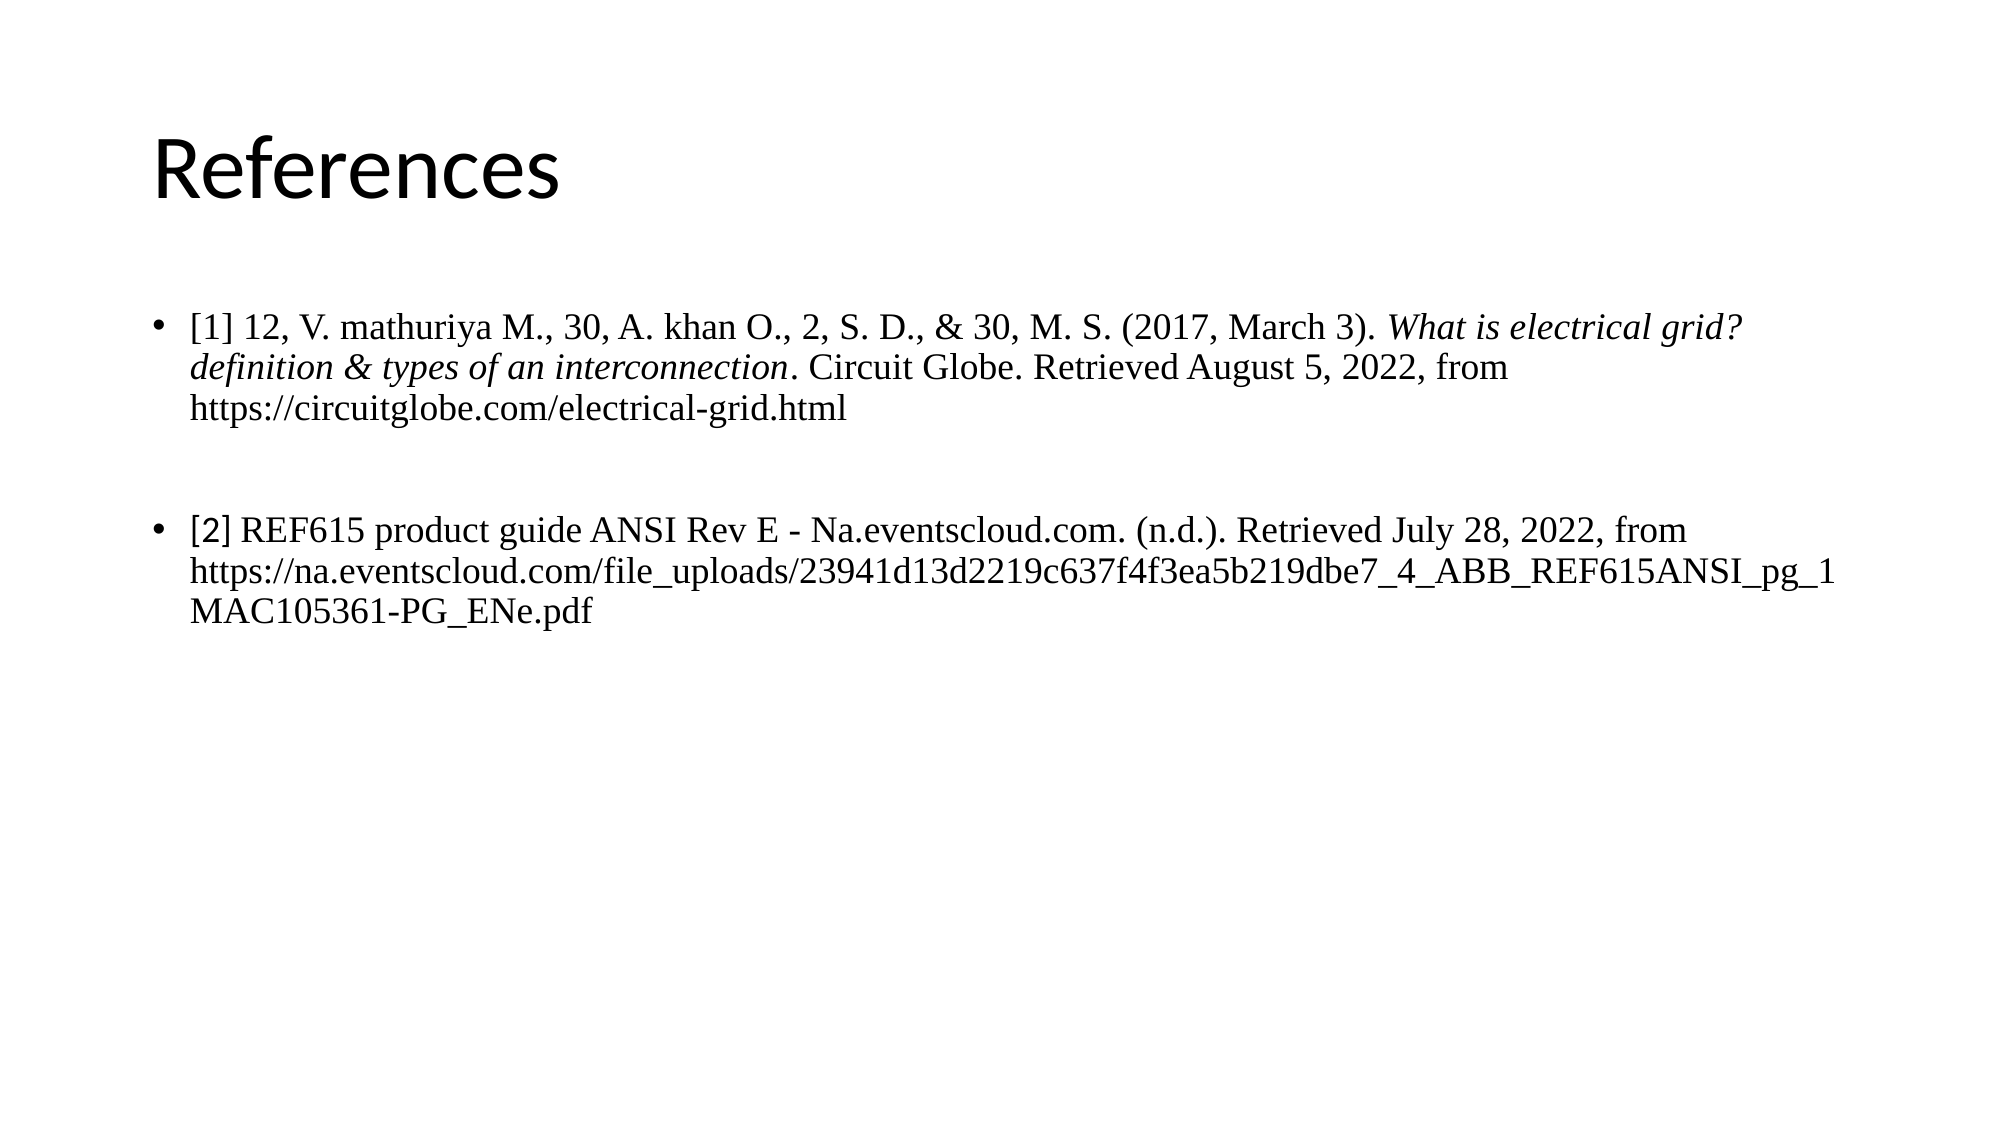

# References
[1] 12, V. mathuriya M., 30, A. khan O., 2, S. D., & 30, M. S. (2017, March 3). What is electrical grid? definition & types of an interconnection. Circuit Globe. Retrieved August 5, 2022, from https://circuitglobe.com/electrical-grid.html

[2] REF615 product guide ANSI Rev E - Na.eventscloud.com. (n.d.). Retrieved July 28, 2022, from https://na.eventscloud.com/file_uploads/23941d13d2219c637f4f3ea5b219dbe7_4_ABB_REF615ANSI_pg_1MAC105361-PG_ENe.pdf